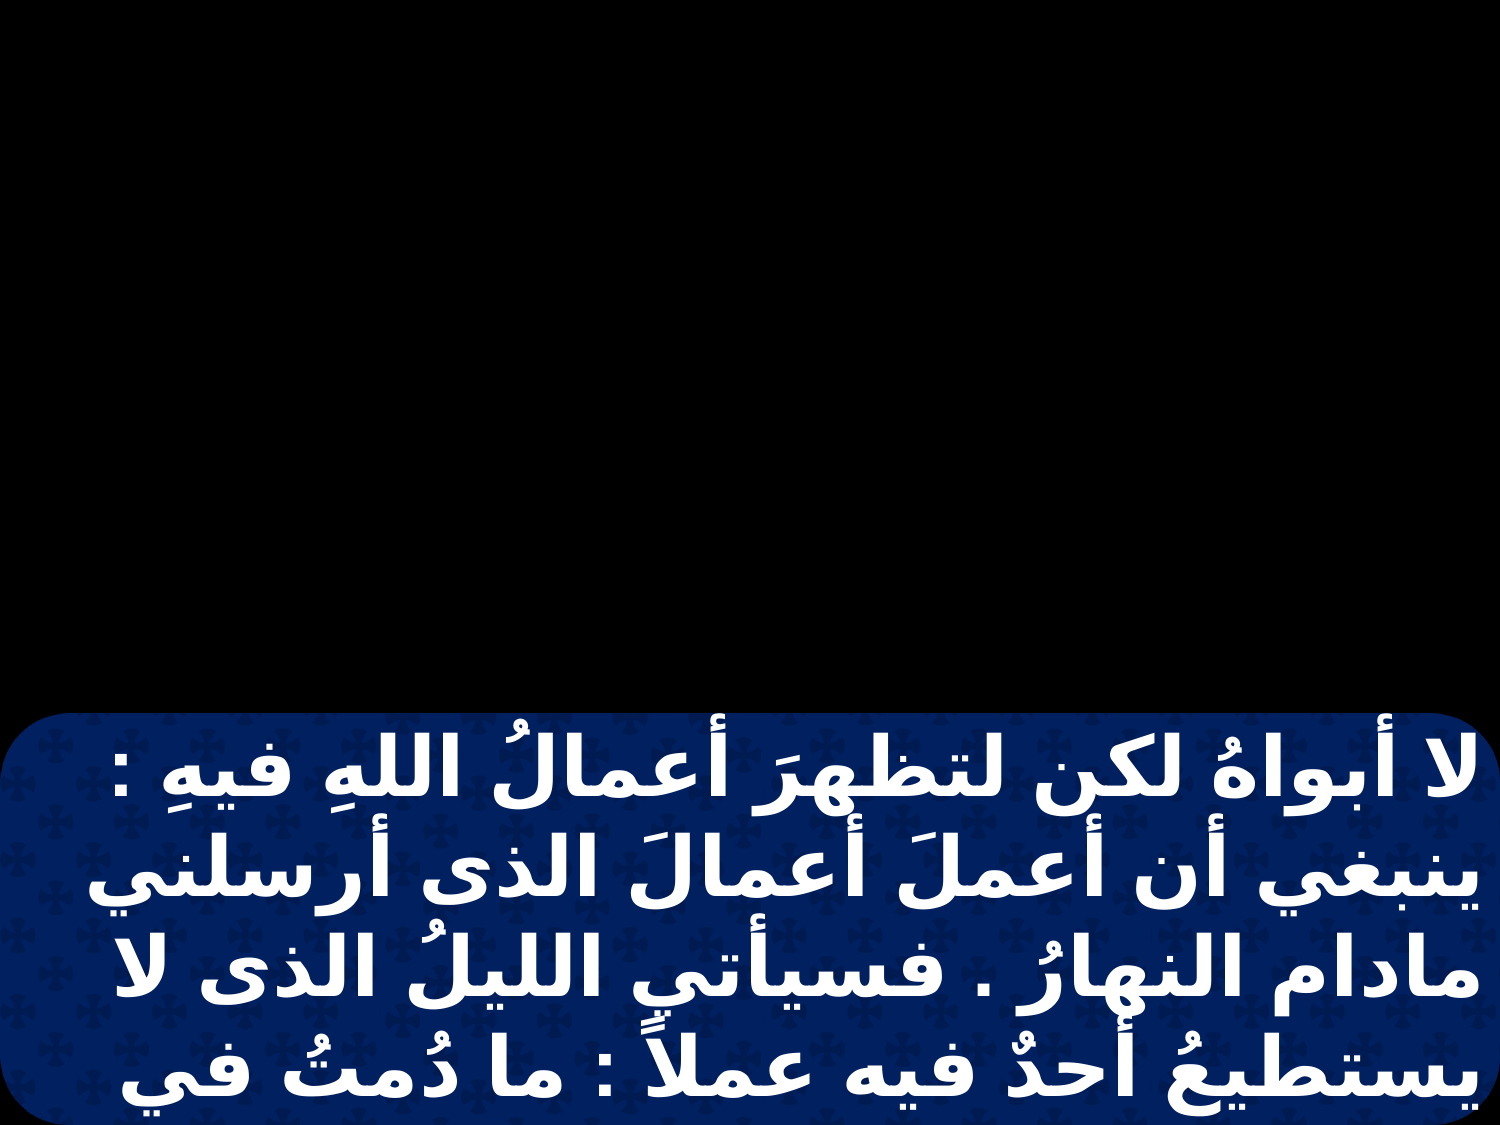

لا أبواهُ لكن لتظهرَ أعمالُ اللهِ فيهِ : ينبغي أن أعملَ أعمالَ الذى أرسلني مادام النهارُ . فسيأتي الليلُ الذى لا يستطيعُ أحدٌ فيه عملاً : ما دُمتُ في العالم
فأنا